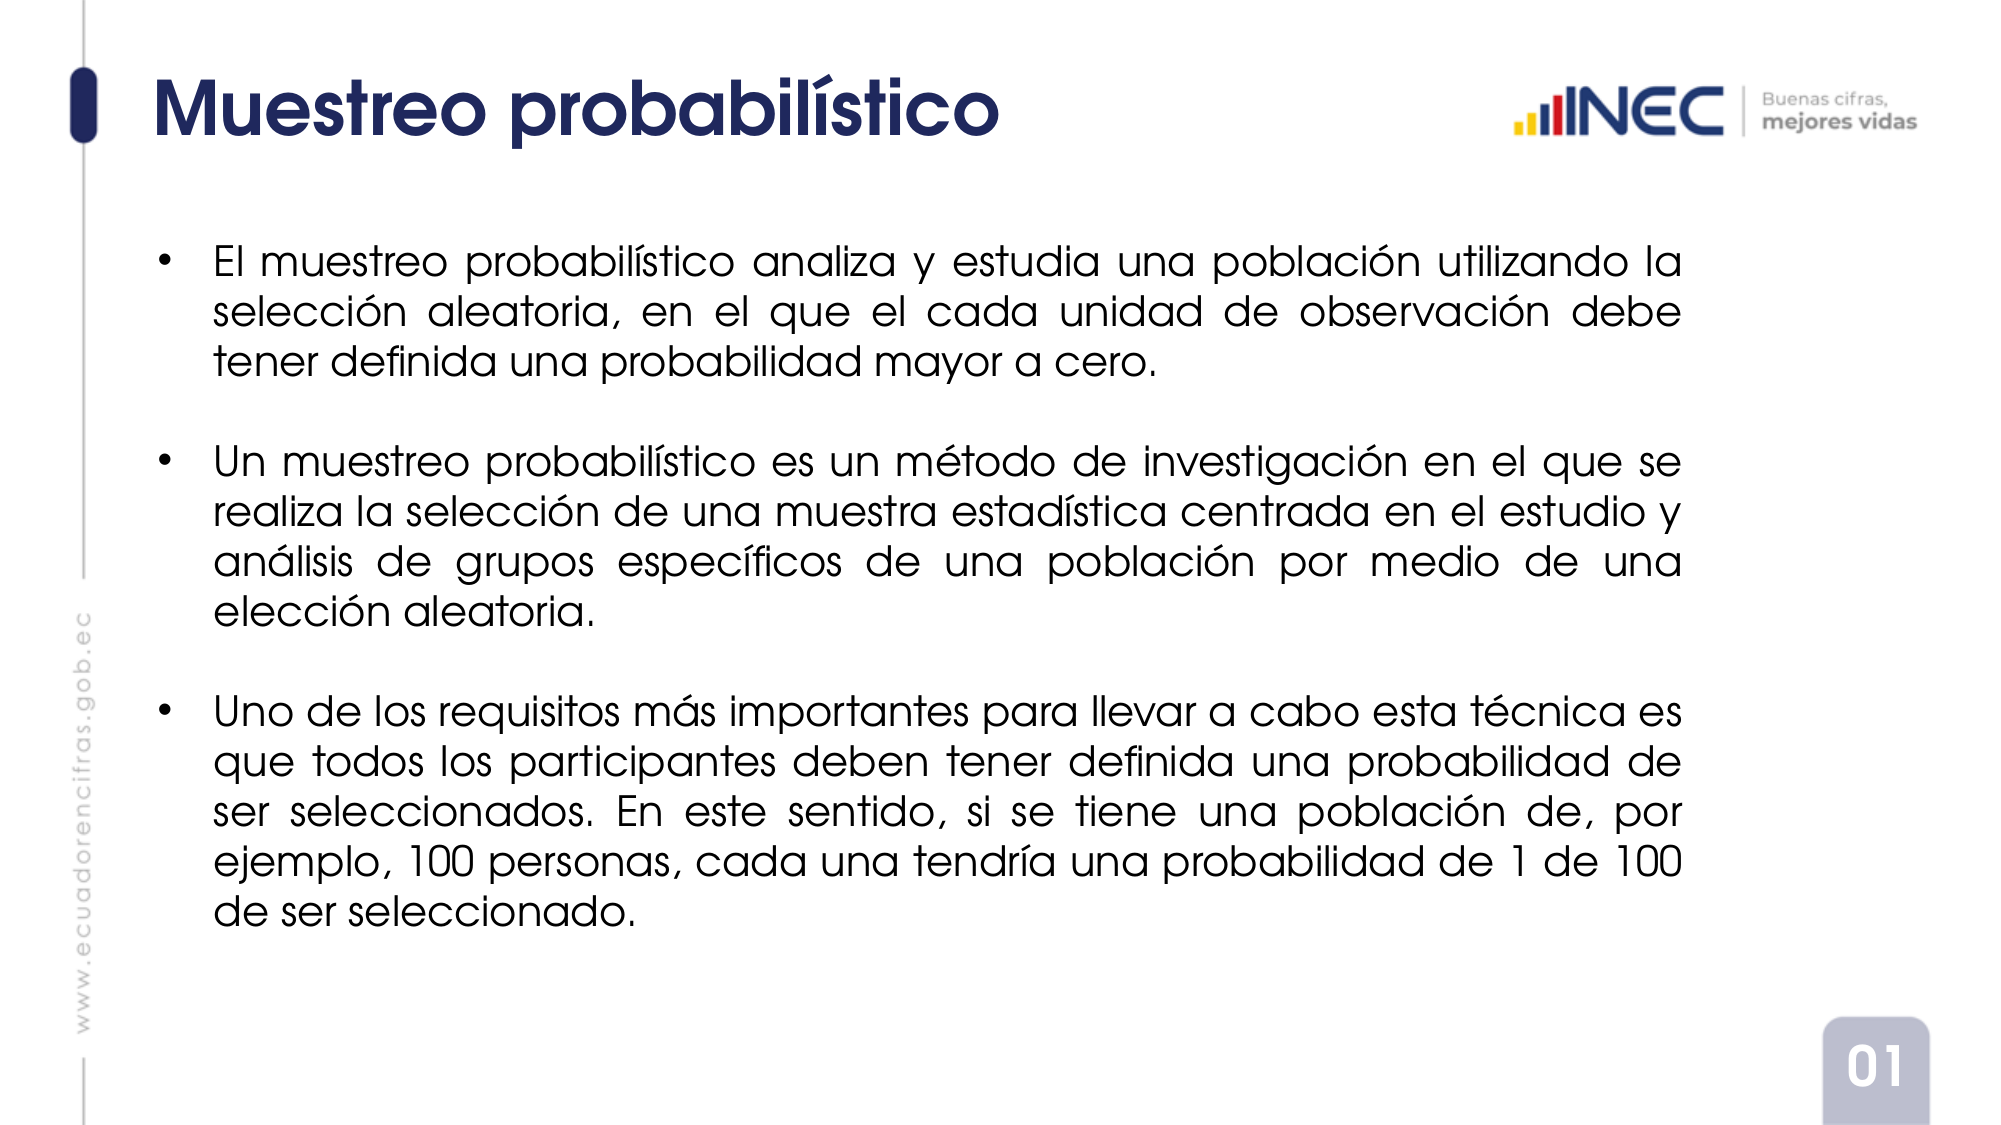

# Muestreo probabilístico
El muestreo probabilístico analiza y estudia una población utilizando la selección aleatoria, en el que el cada unidad de observación debe tener definida una probabilidad mayor a cero.

Un muestreo probabilístico es un método de investigación en el que se realiza la selección de una muestra estadística centrada en el estudio y análisis de grupos específicos de una población por medio de una elección aleatoria.

Uno de los requisitos más importantes para llevar a cabo esta técnica es que todos los participantes deben tener definida una probabilidad de ser seleccionados. En este sentido, si se tiene una población de, por ejemplo, 100 personas, cada una tendría una probabilidad de 1 de 100 de ser seleccionado.

01